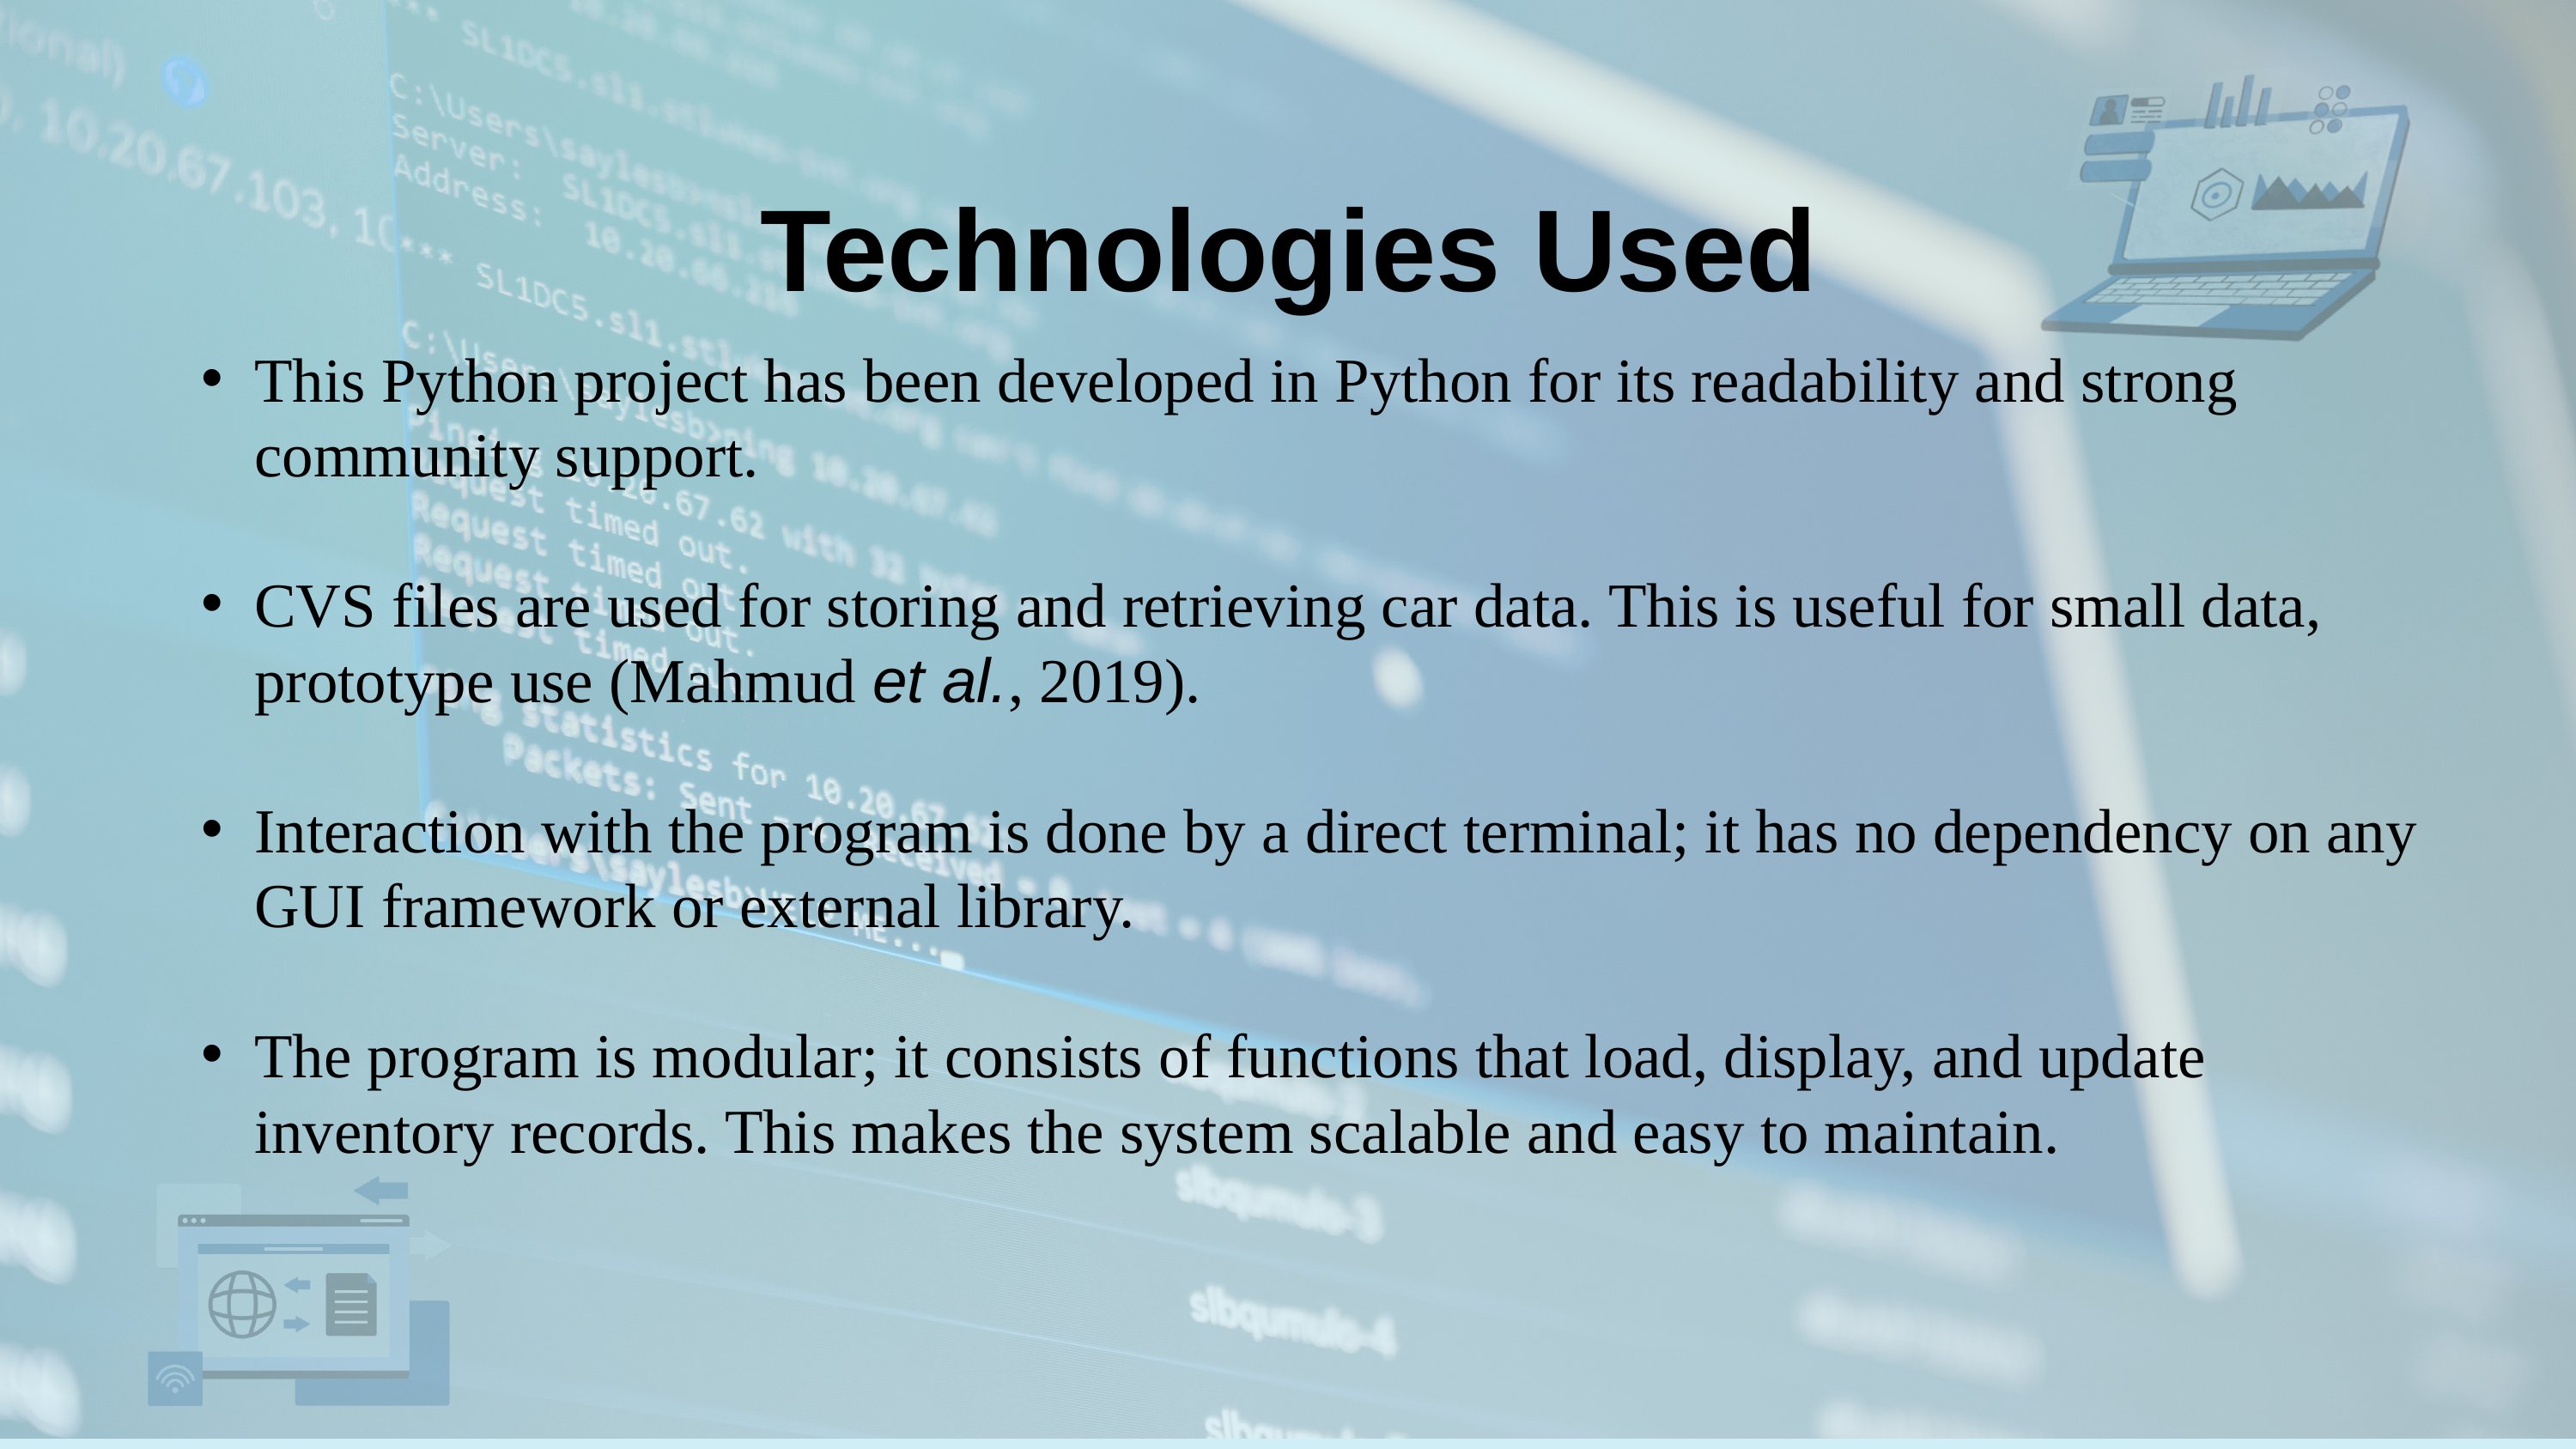

Technologies Used
This Python project has been developed in Python for its readability and strong community support.

CVS files are used for storing and retrieving car data. This is useful for small data, prototype use (Mahmud et al., 2019).

Interaction with the program is done by a direct terminal; it has no dependency on any GUI framework or external library.

The program is modular; it consists of functions that load, display, and update inventory records. This makes the system scalable and easy to maintain.